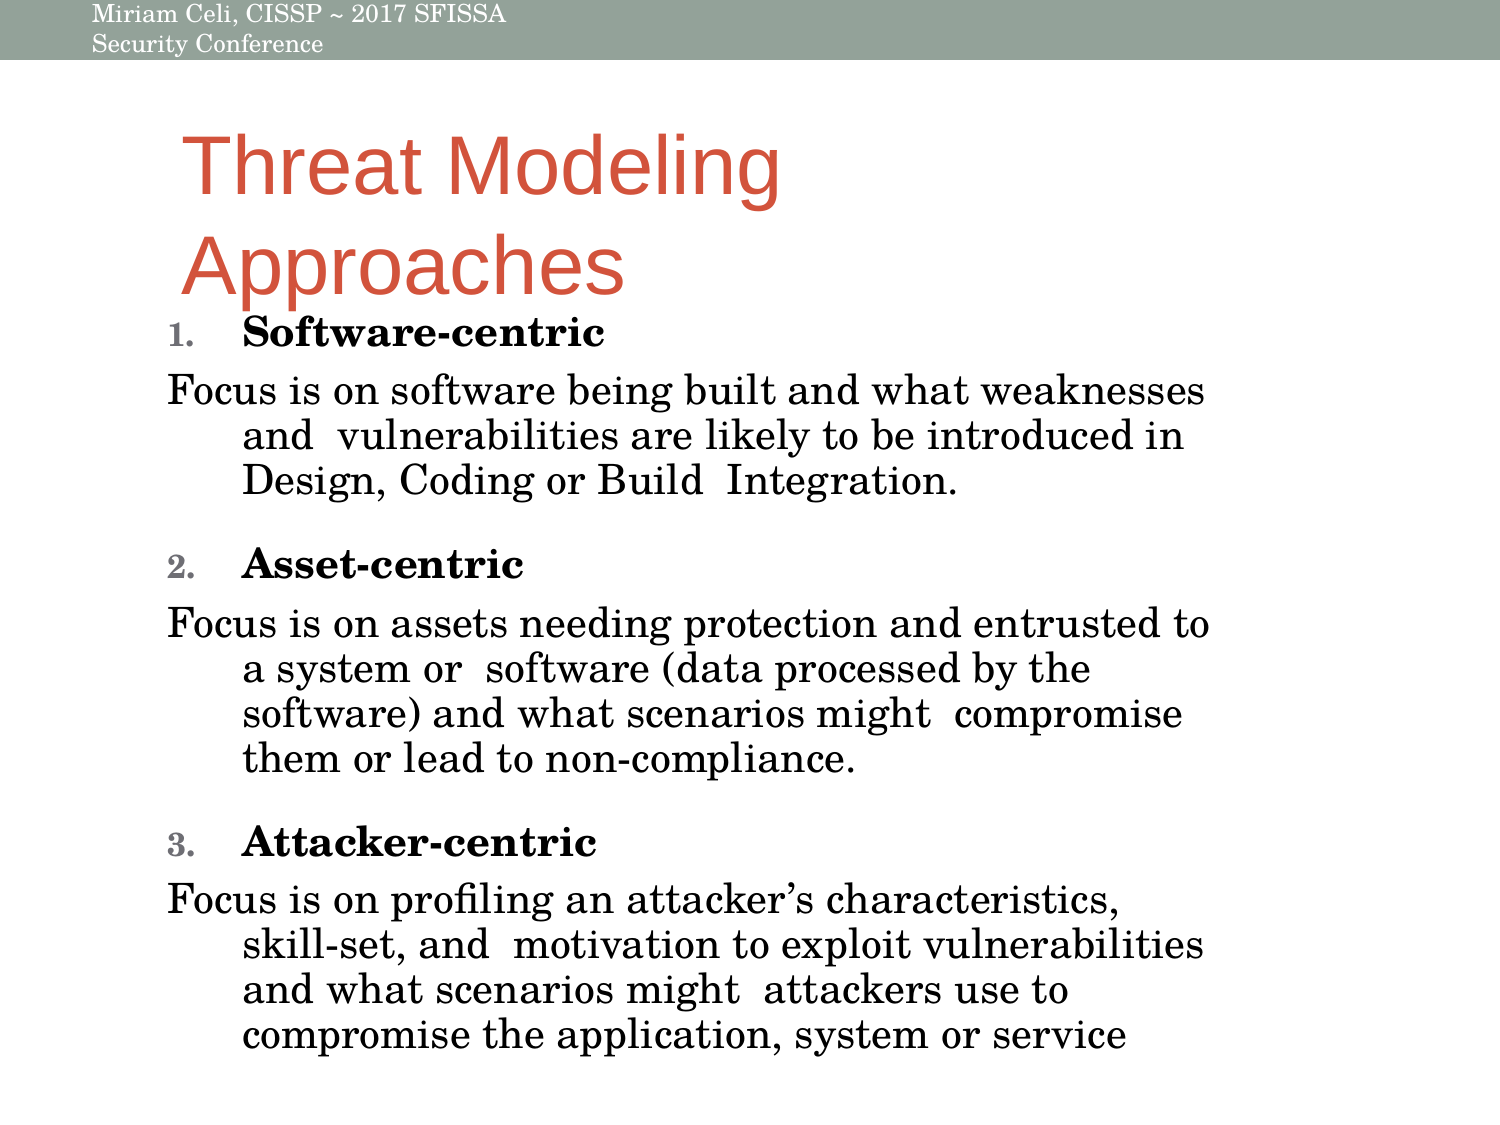

Miriam Celi, CISSP ~ 2017 SFISSA Security Conference
# Threat Modeling Approaches
Software-centric
Focus is on software being built and what weaknesses and  vulnerabilities are likely to be introduced in Design, Coding or Build  Integration.
Asset-centric
Focus is on assets needing protection and entrusted to a system or  software (data processed by the software) and what scenarios might  compromise them or lead to non-compliance.
Attacker-centric
Focus is on profiling an attacker’s characteristics, skill-set, and  motivation to exploit vulnerabilities and what scenarios might  attackers use to compromise the application, system or service